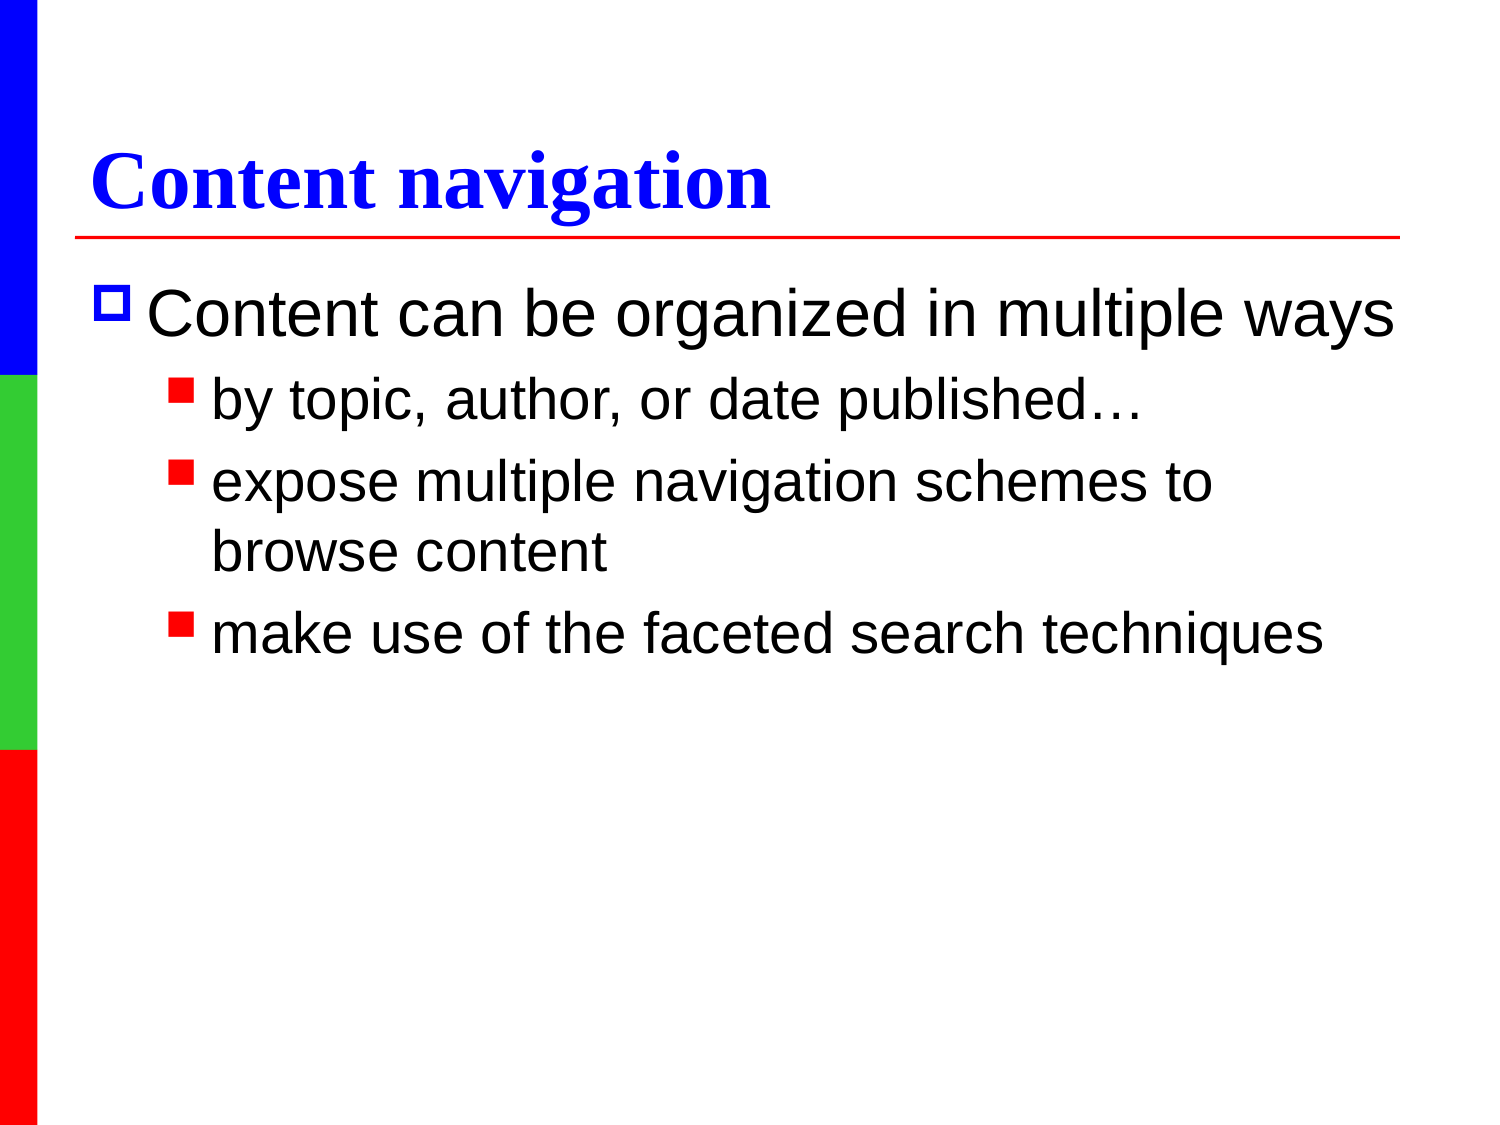

# Content navigation
Content can be organized in multiple ways
by topic, author, or date published…
expose multiple navigation schemes to browse content
make use of the faceted search techniques